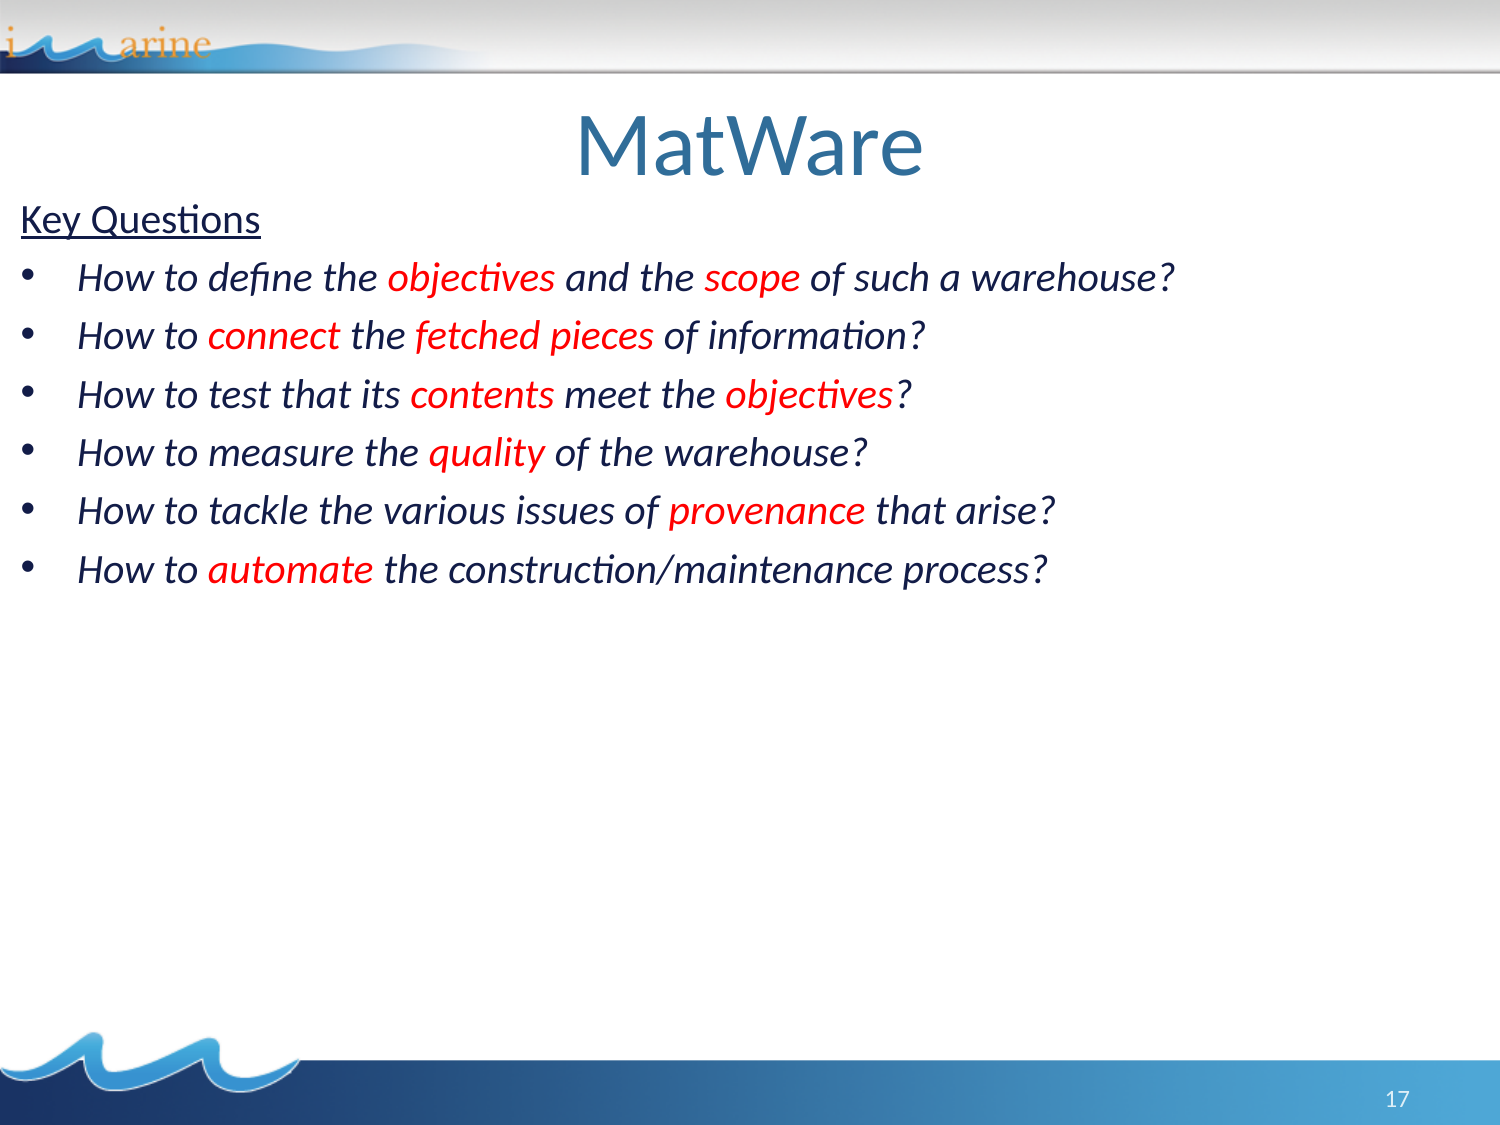

# MatWare

Key Questions
How to define the objectives and the scope of such a warehouse?
How to connect the fetched pieces of information?
How to test that its contents meet the objectives?
How to measure the quality of the warehouse?
How to tackle the various issues of provenance that arise?
How to automate the construction/maintenance process?

17